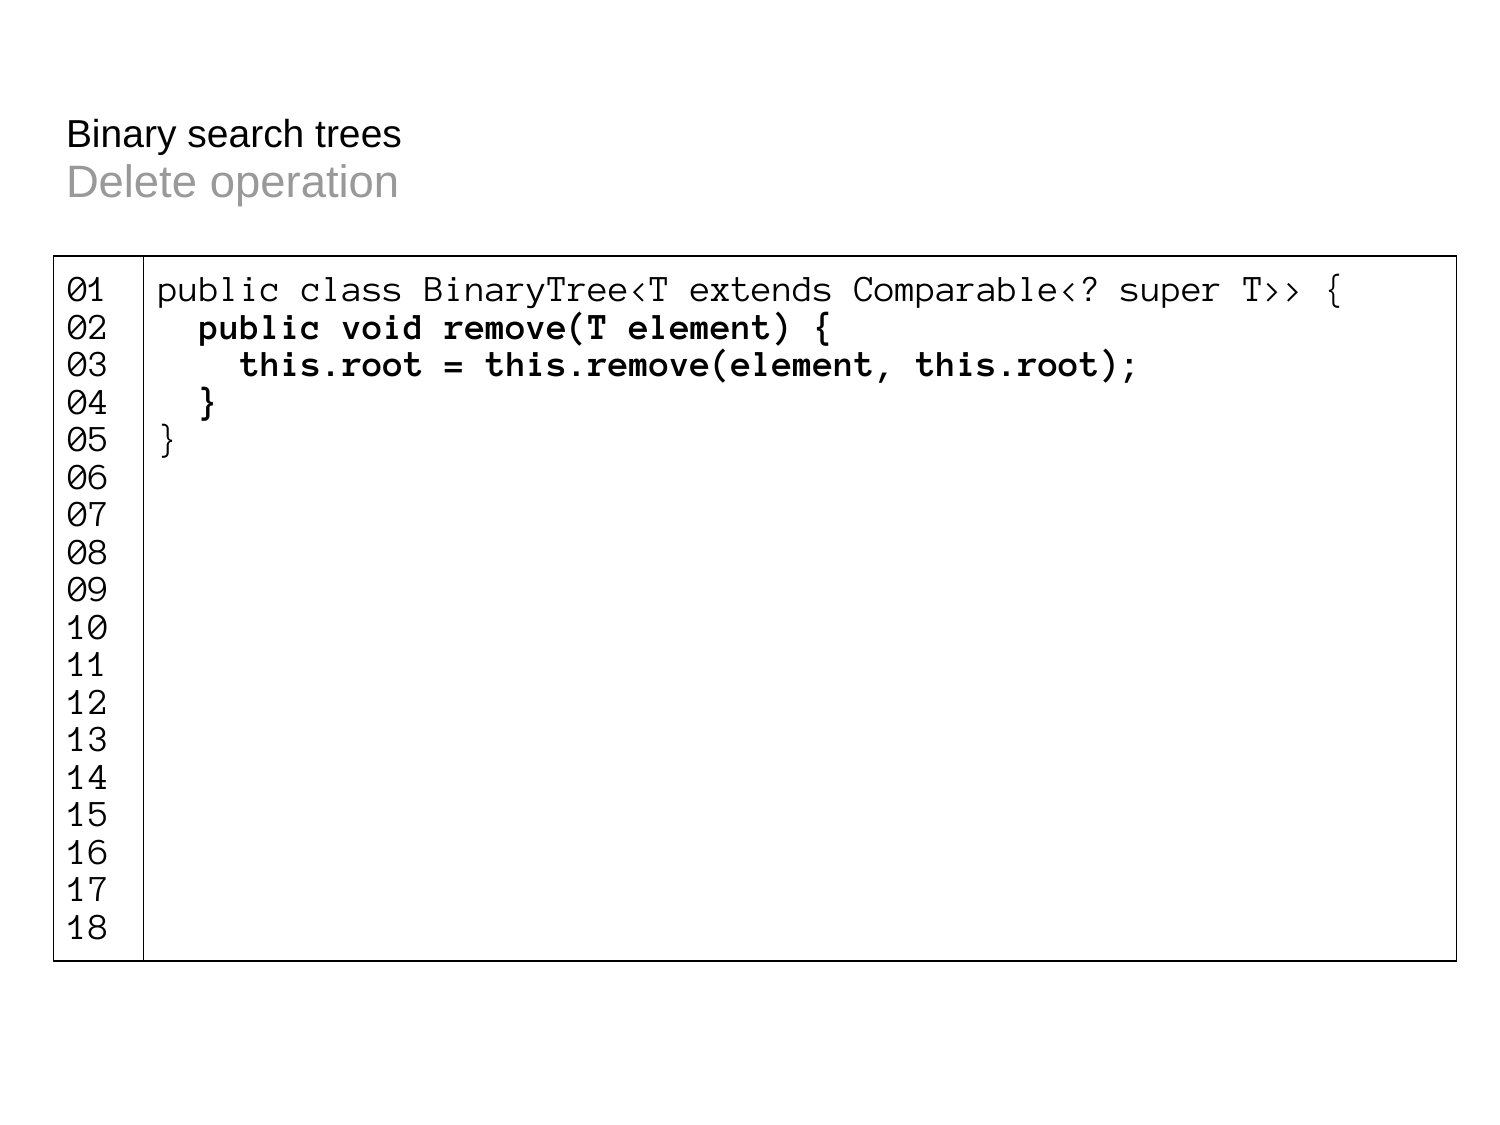

# Binary search trees
Delete operation
| 01 02 03 04 05 06 07 08 09 10 11 12 13 14 15 16 17 18 | public class BinaryTree<T extends Comparable<? super T>> { public void remove(T element) { this.root = this.remove(element, this.root); } } |
| --- | --- |